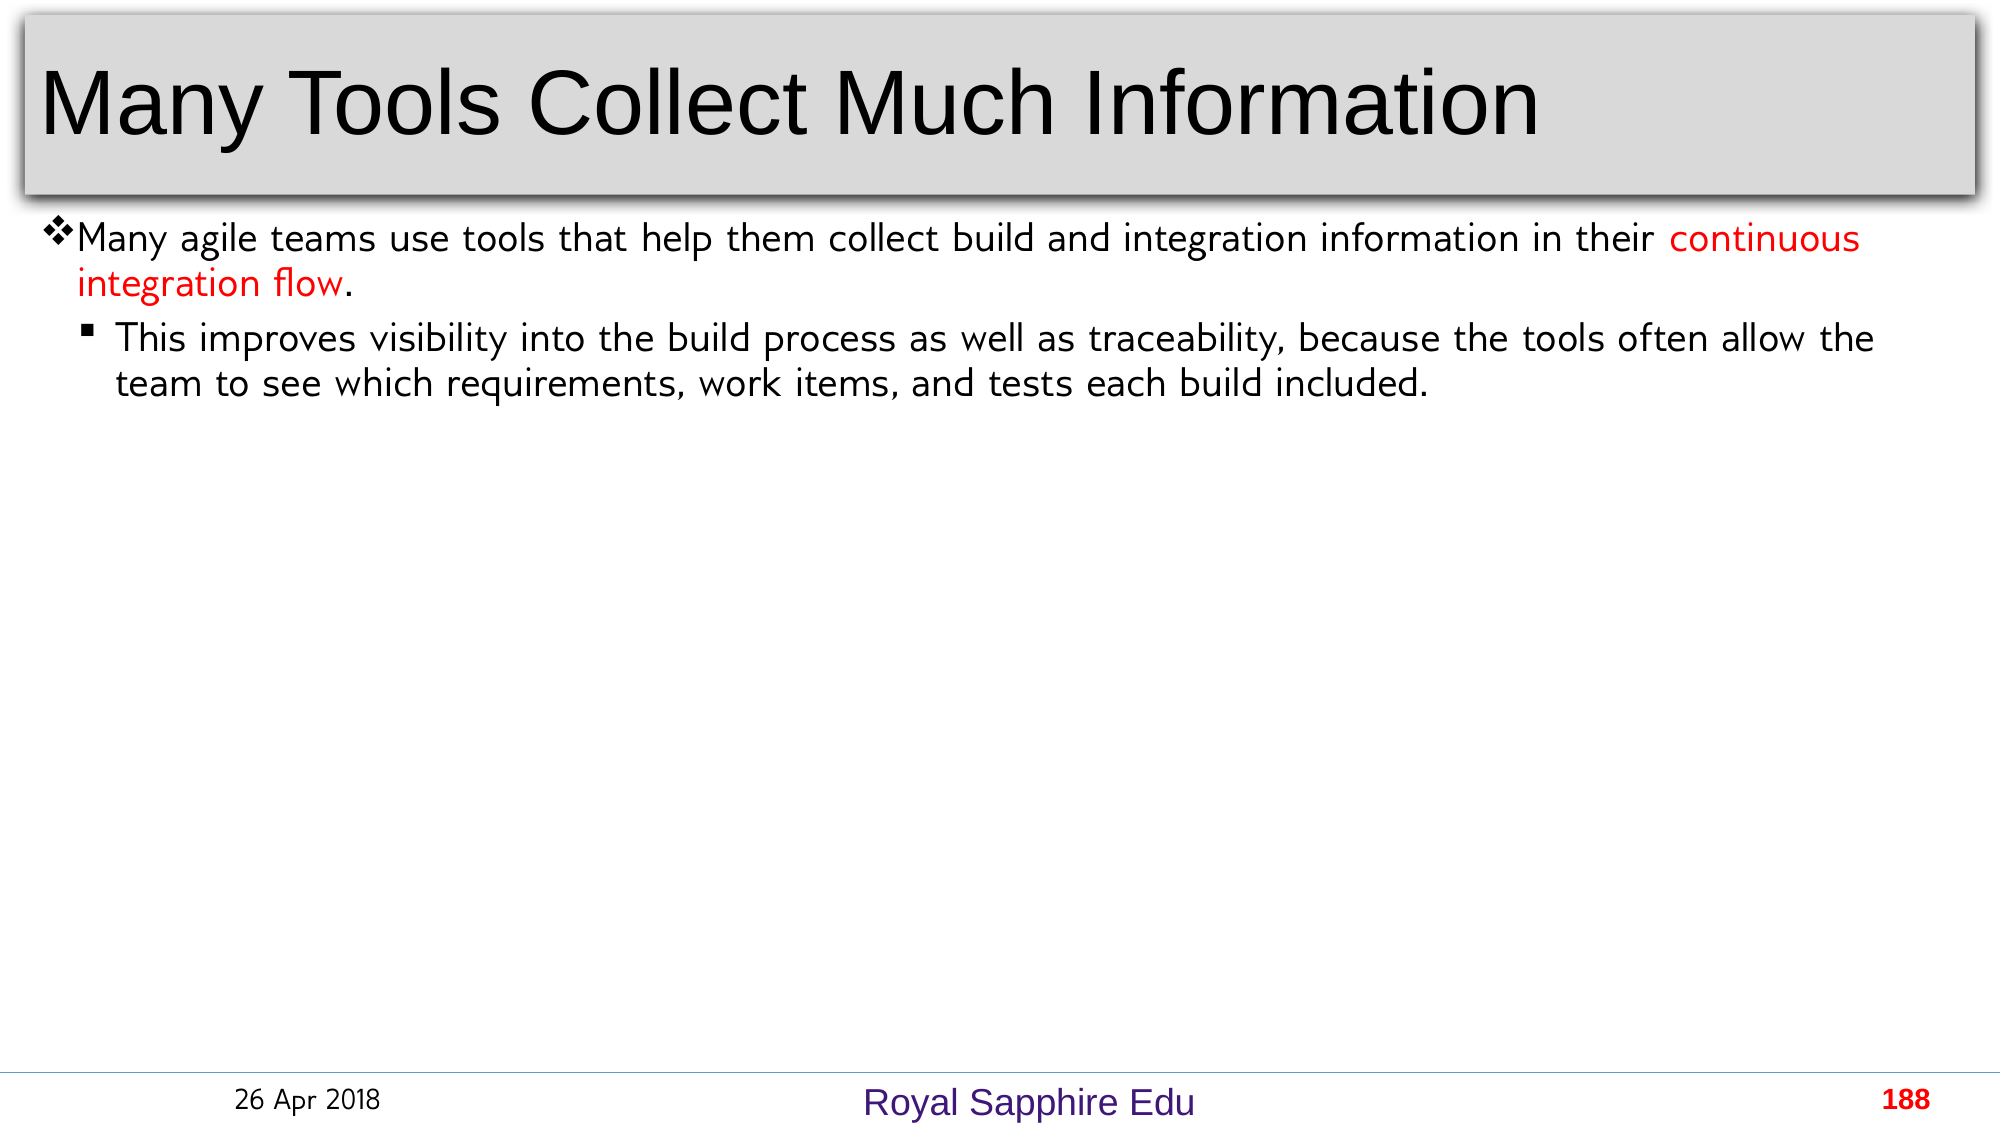

# Many Tools Collect Much Information
Many agile teams use tools that help them collect build and integration information in their continuous integration flow.
This improves visibility into the build process as well as traceability, because the tools often allow the team to see which requirements, work items, and tests each build included.
26 Apr 2018
188